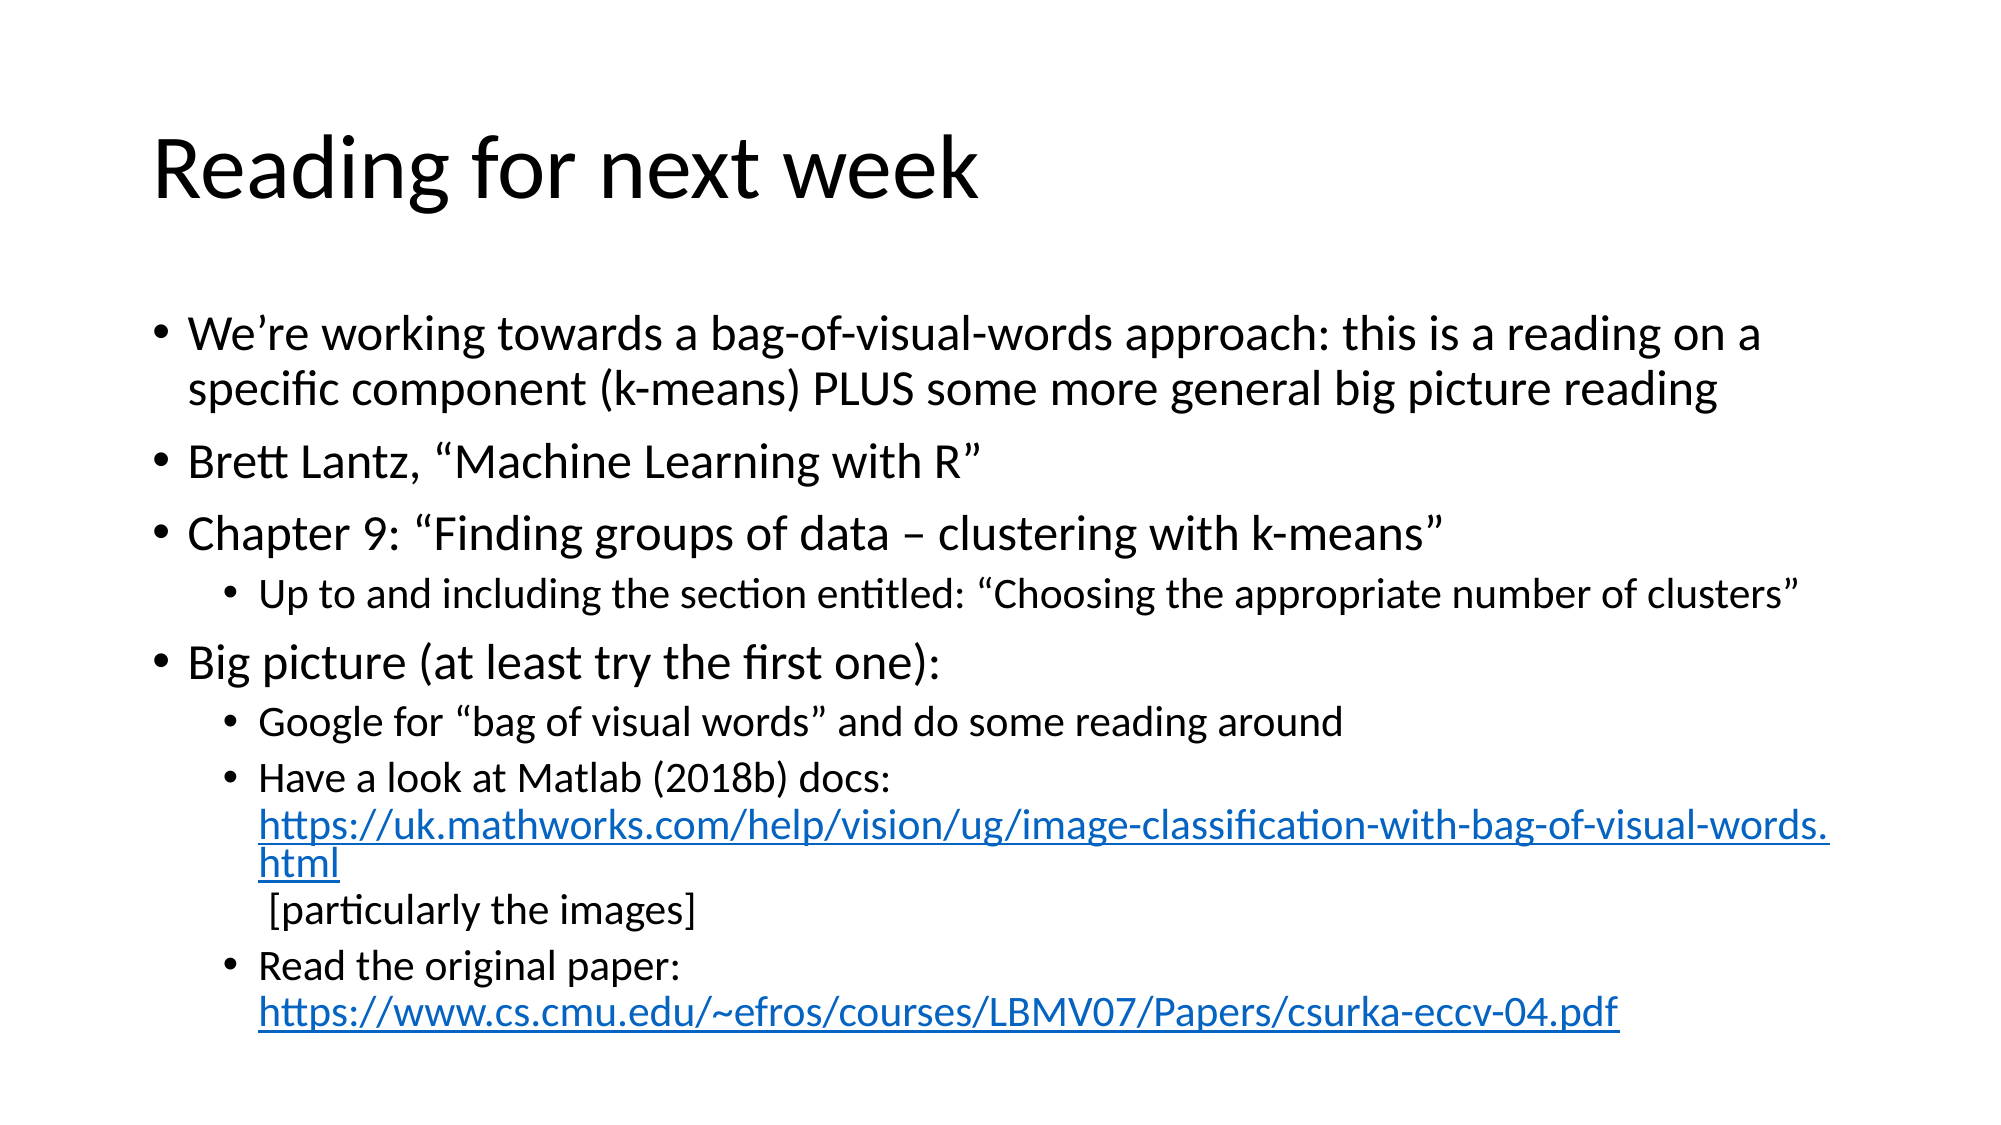

# Reading for next week
We’re working towards a bag-of-visual-words approach: this is a reading on a specific component (k-means) PLUS some more general big picture reading
Brett Lantz, “Machine Learning with R”
Chapter 9: “Finding groups of data – clustering with k-means”
Up to and including the section entitled: “Choosing the appropriate number of clusters”
Big picture (at least try the first one):
Google for “bag of visual words” and do some reading around
Have a look at Matlab (2018b) docs: https://uk.mathworks.com/help/vision/ug/image-classification-with-bag-of-visual-words.html [particularly the images]
Read the original paper: https://www.cs.cmu.edu/~efros/courses/LBMV07/Papers/csurka-eccv-04.pdf